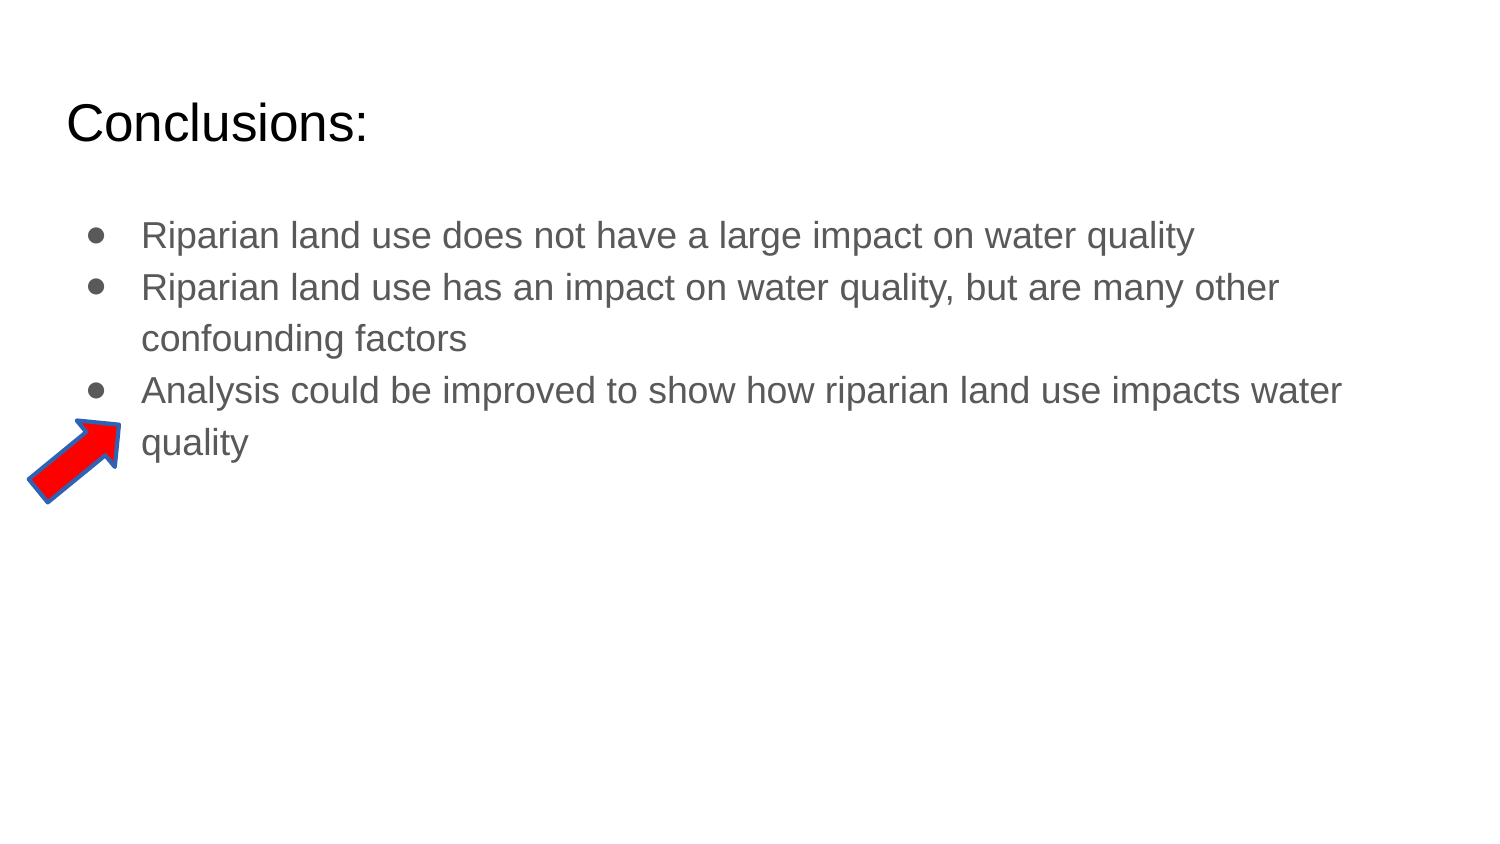

# Conclusions:
Riparian land use does not have a large impact on water quality
Riparian land use has an impact on water quality, but are many other confounding factors
Analysis could be improved to show how riparian land use impacts water quality